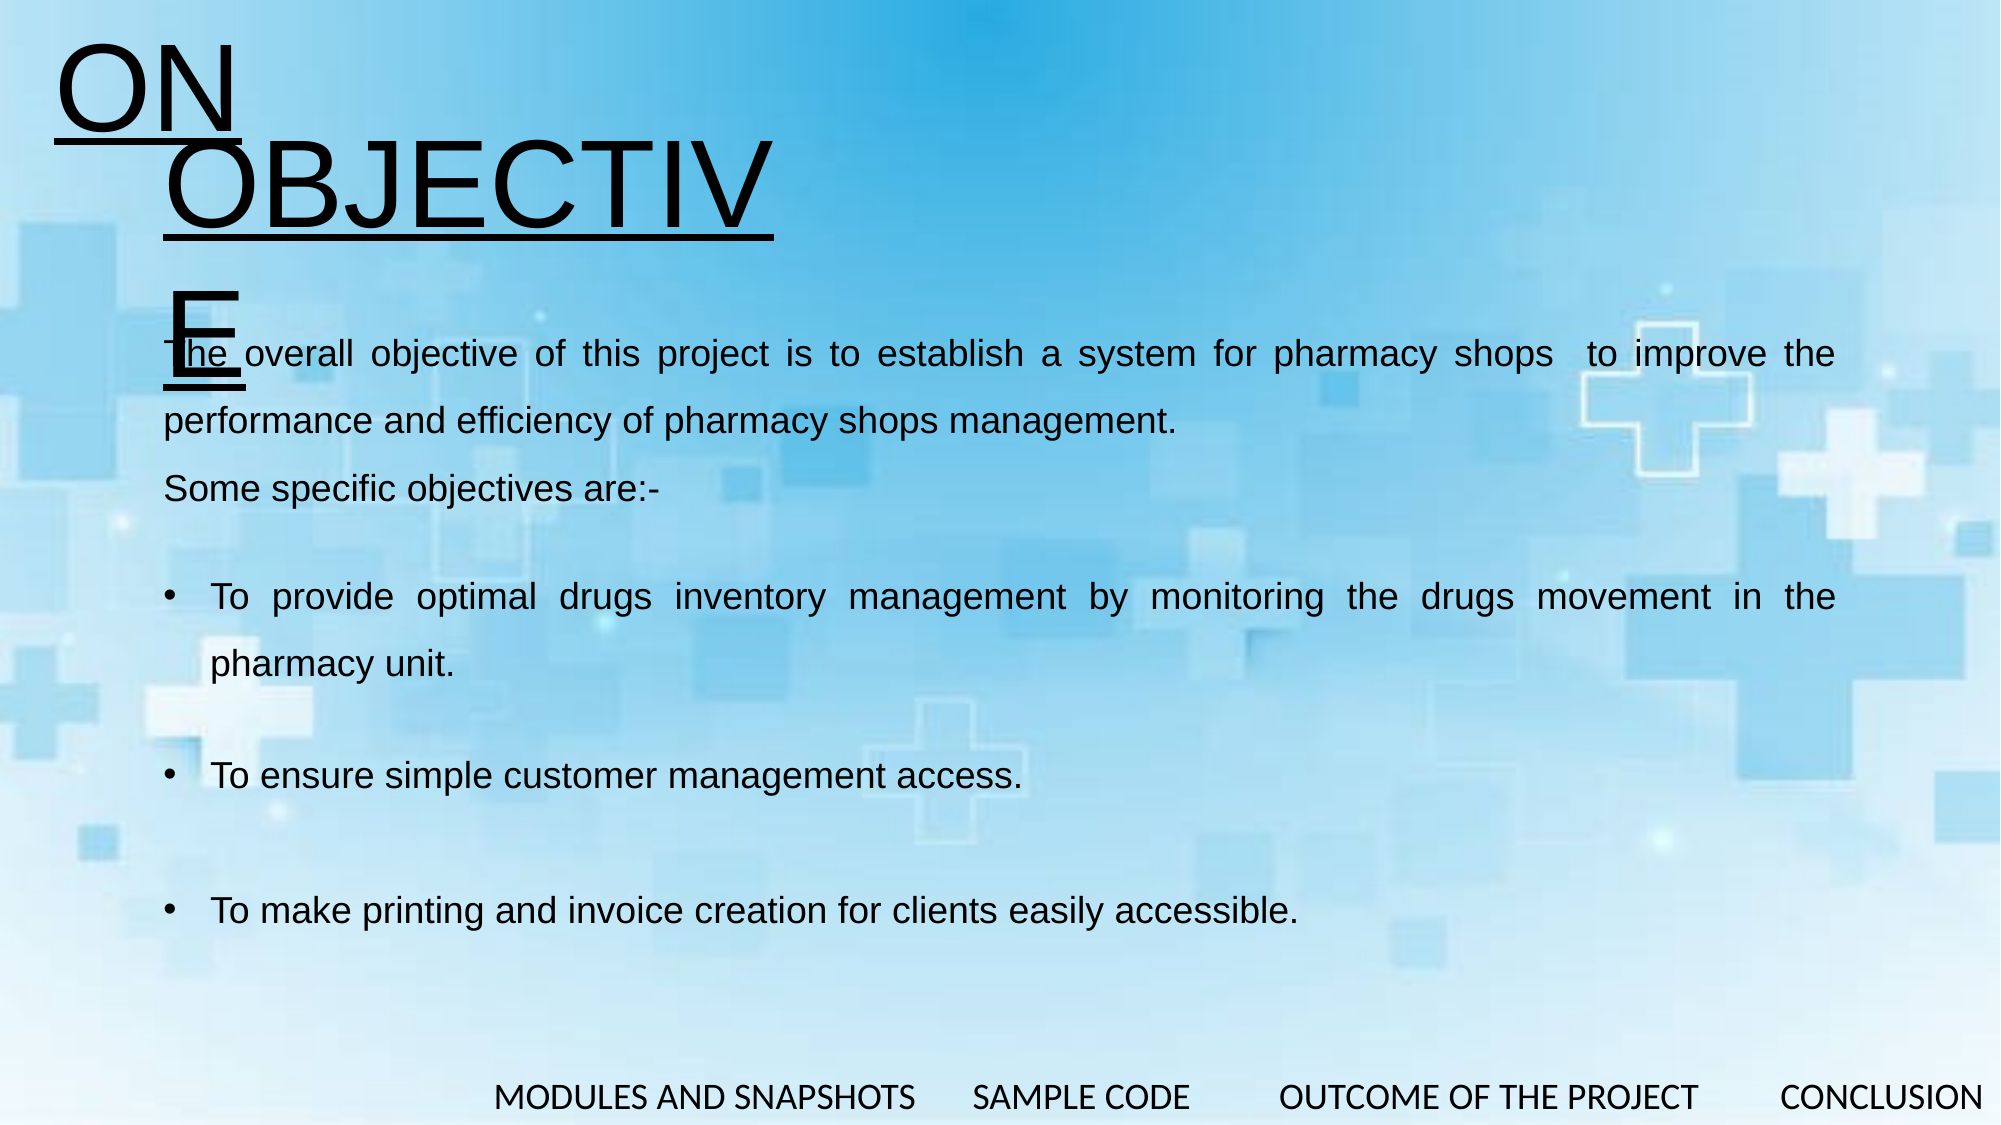

CONTENTS
INTRODUCTION
OBJECTIVE
The overall objective of this project is to establish a system for pharmacy shops  to improve the performance and efficiency of pharmacy shops management.
Some specific objectives are:-
To provide optimal drugs inventory management by monitoring the drugs movement in the pharmacy unit.
To ensure simple customer management access.

To make printing and invoice creation for clients easily accessible.
MODULES AND SNAPSHOTS
SAMPLE CODE
OUTCOME OF THE PROJECT
CONCLUSION